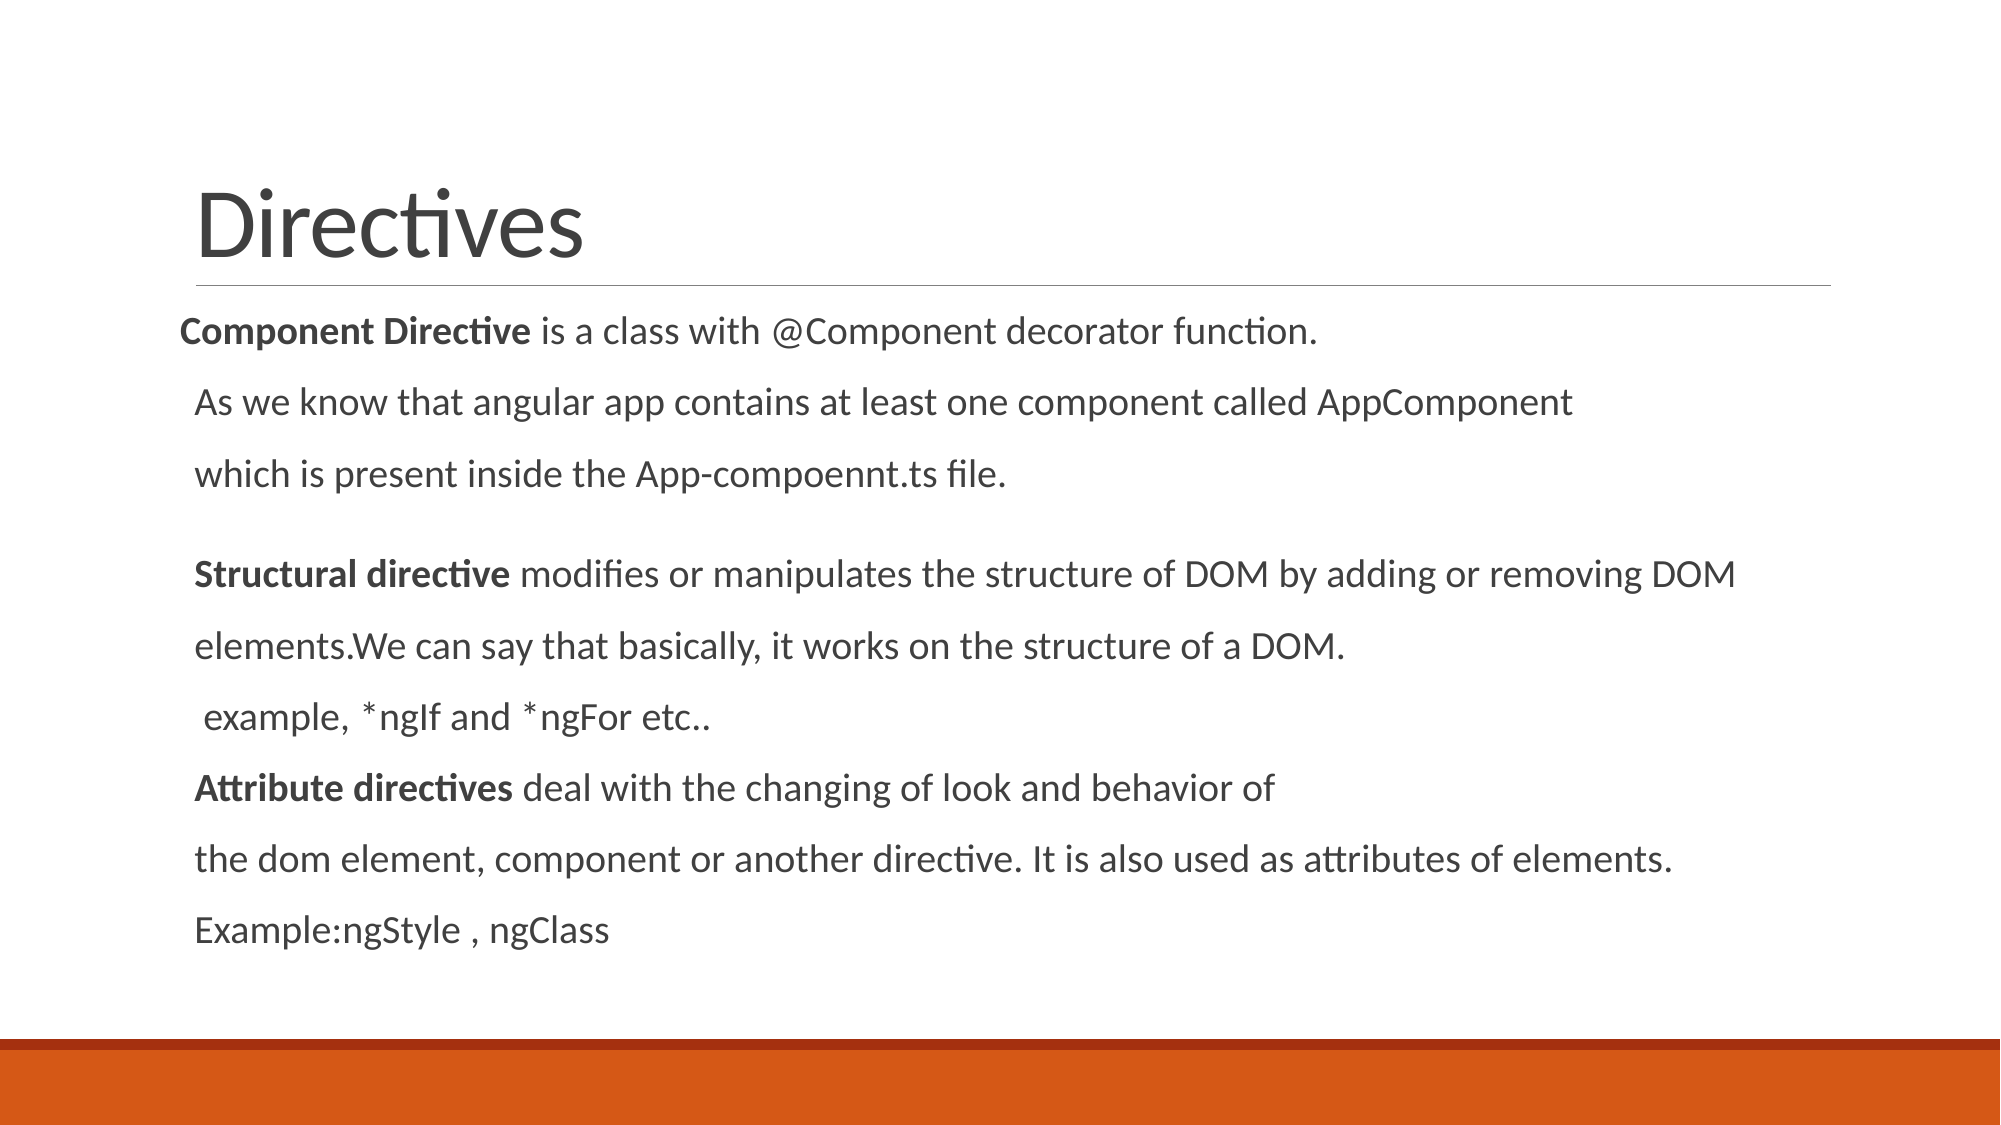

# Directives
Component Directive is a class with @Component decorator function.
As we know that angular app contains at least one component called AppComponent
which is present inside the App-compoennt.ts file.
Structural directive modifies or manipulates the structure of DOM by adding or removing DOM elements.We can say that basically, it works on the structure of a DOM.
 example, *ngIf and *ngFor etc..
Attribute directives deal with the changing of look and behavior of
the dom element, component or another directive. It is also used as attributes of elements.
Example:ngStyle , ngClass